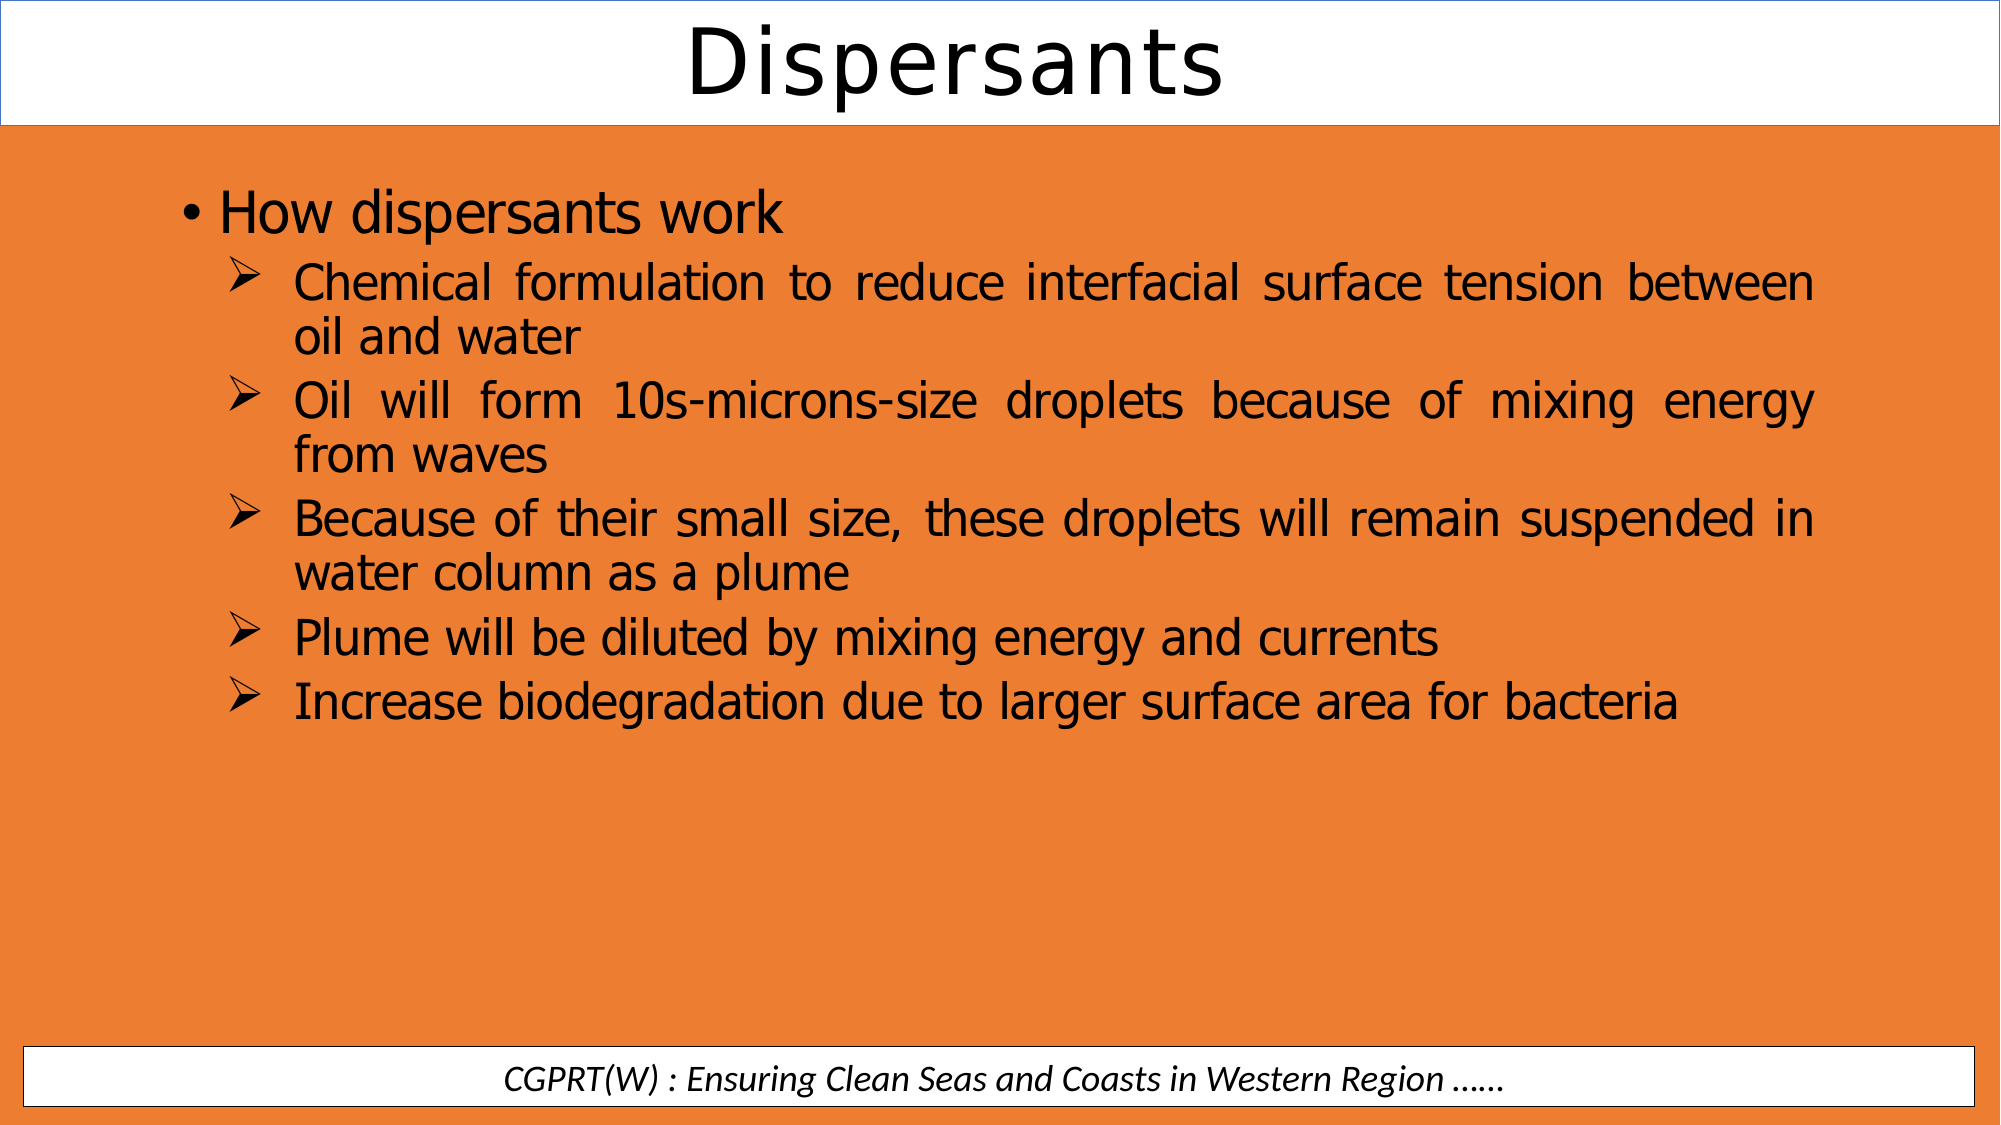

Dispersants
How dispersants work
Chemical formulation to reduce interfacial surface tension between oil and water
Oil will form 10s-microns-size droplets because of mixing energy from waves
Because of their small size, these droplets will remain suspended in water column as a plume
Plume will be diluted by mixing energy and currents
Increase biodegradation due to larger surface area for bacteria
 CGPRT(W) : Ensuring Clean Seas and Coasts in Western Region ……